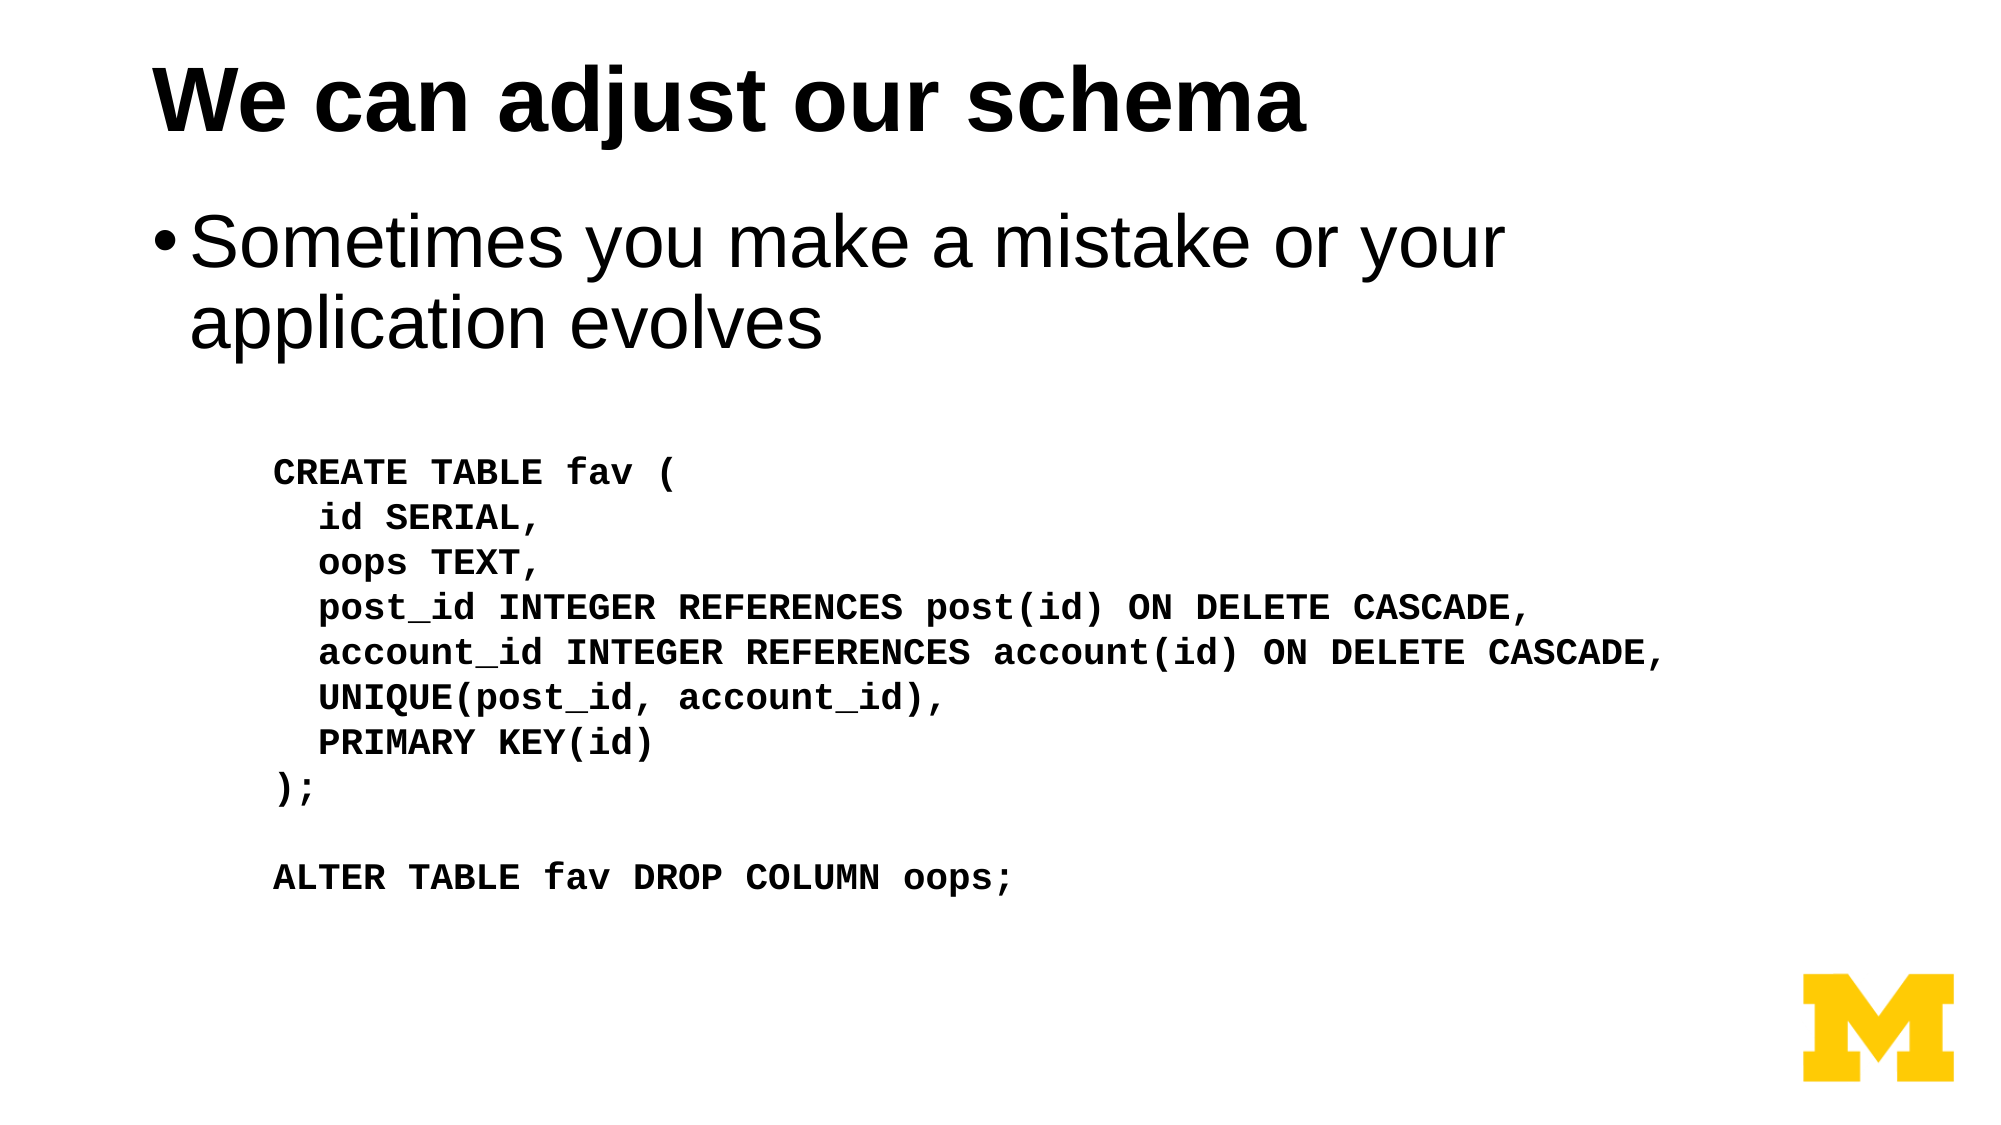

# We can adjust our schema
Sometimes you make a mistake or your application evolves
CREATE TABLE fav (
  id SERIAL,
  oops TEXT,
  post_id INTEGER REFERENCES post(id) ON DELETE CASCADE,
  account_id INTEGER REFERENCES account(id) ON DELETE CASCADE,
  UNIQUE(post_id, account_id),
  PRIMARY KEY(id)
);

ALTER TABLE fav DROP COLUMN oops;